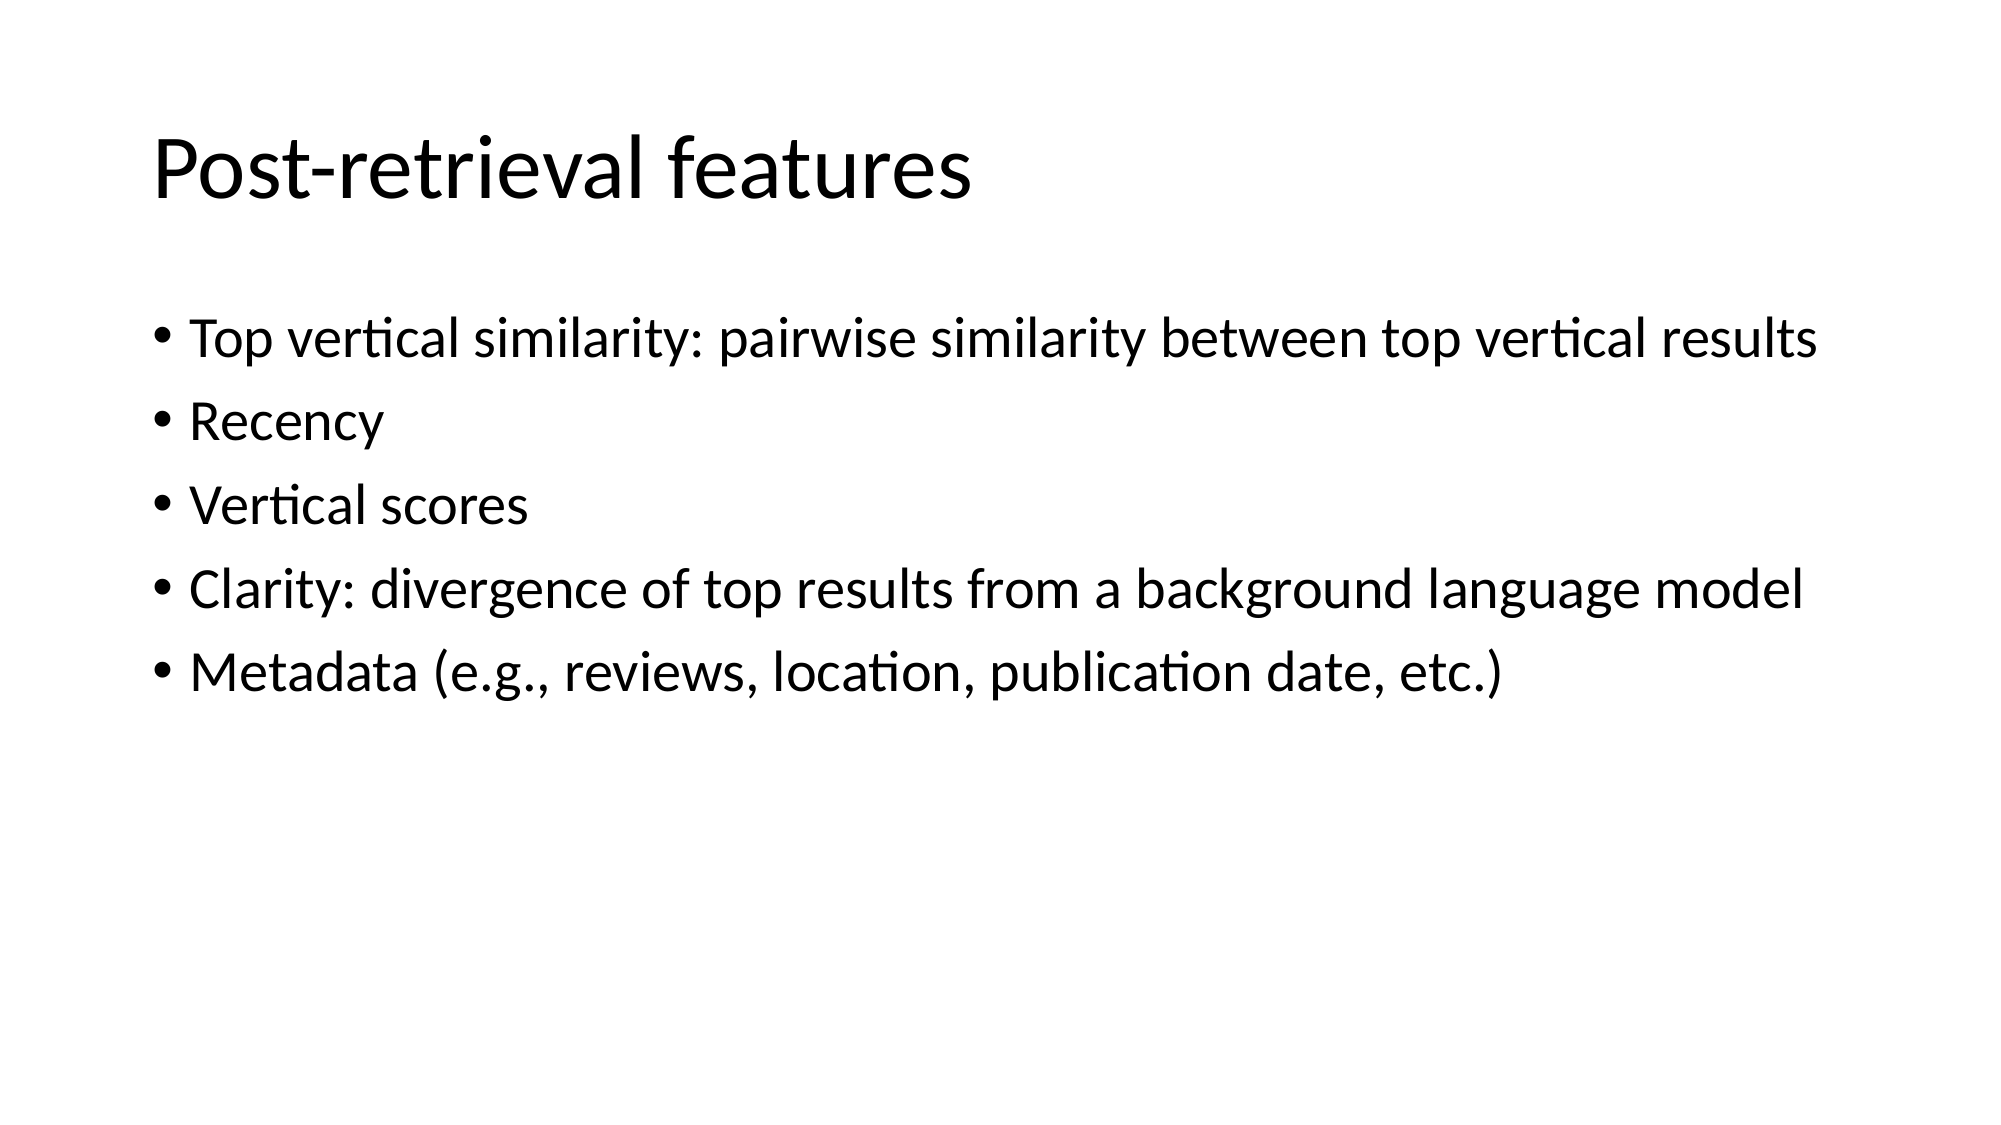

# Post-retrieval features
Top vertical similarity: pairwise similarity between top vertical results
Recency
Vertical scores
Clarity: divergence of top results from a background language model
Metadata (e.g., reviews, location, publication date, etc.)